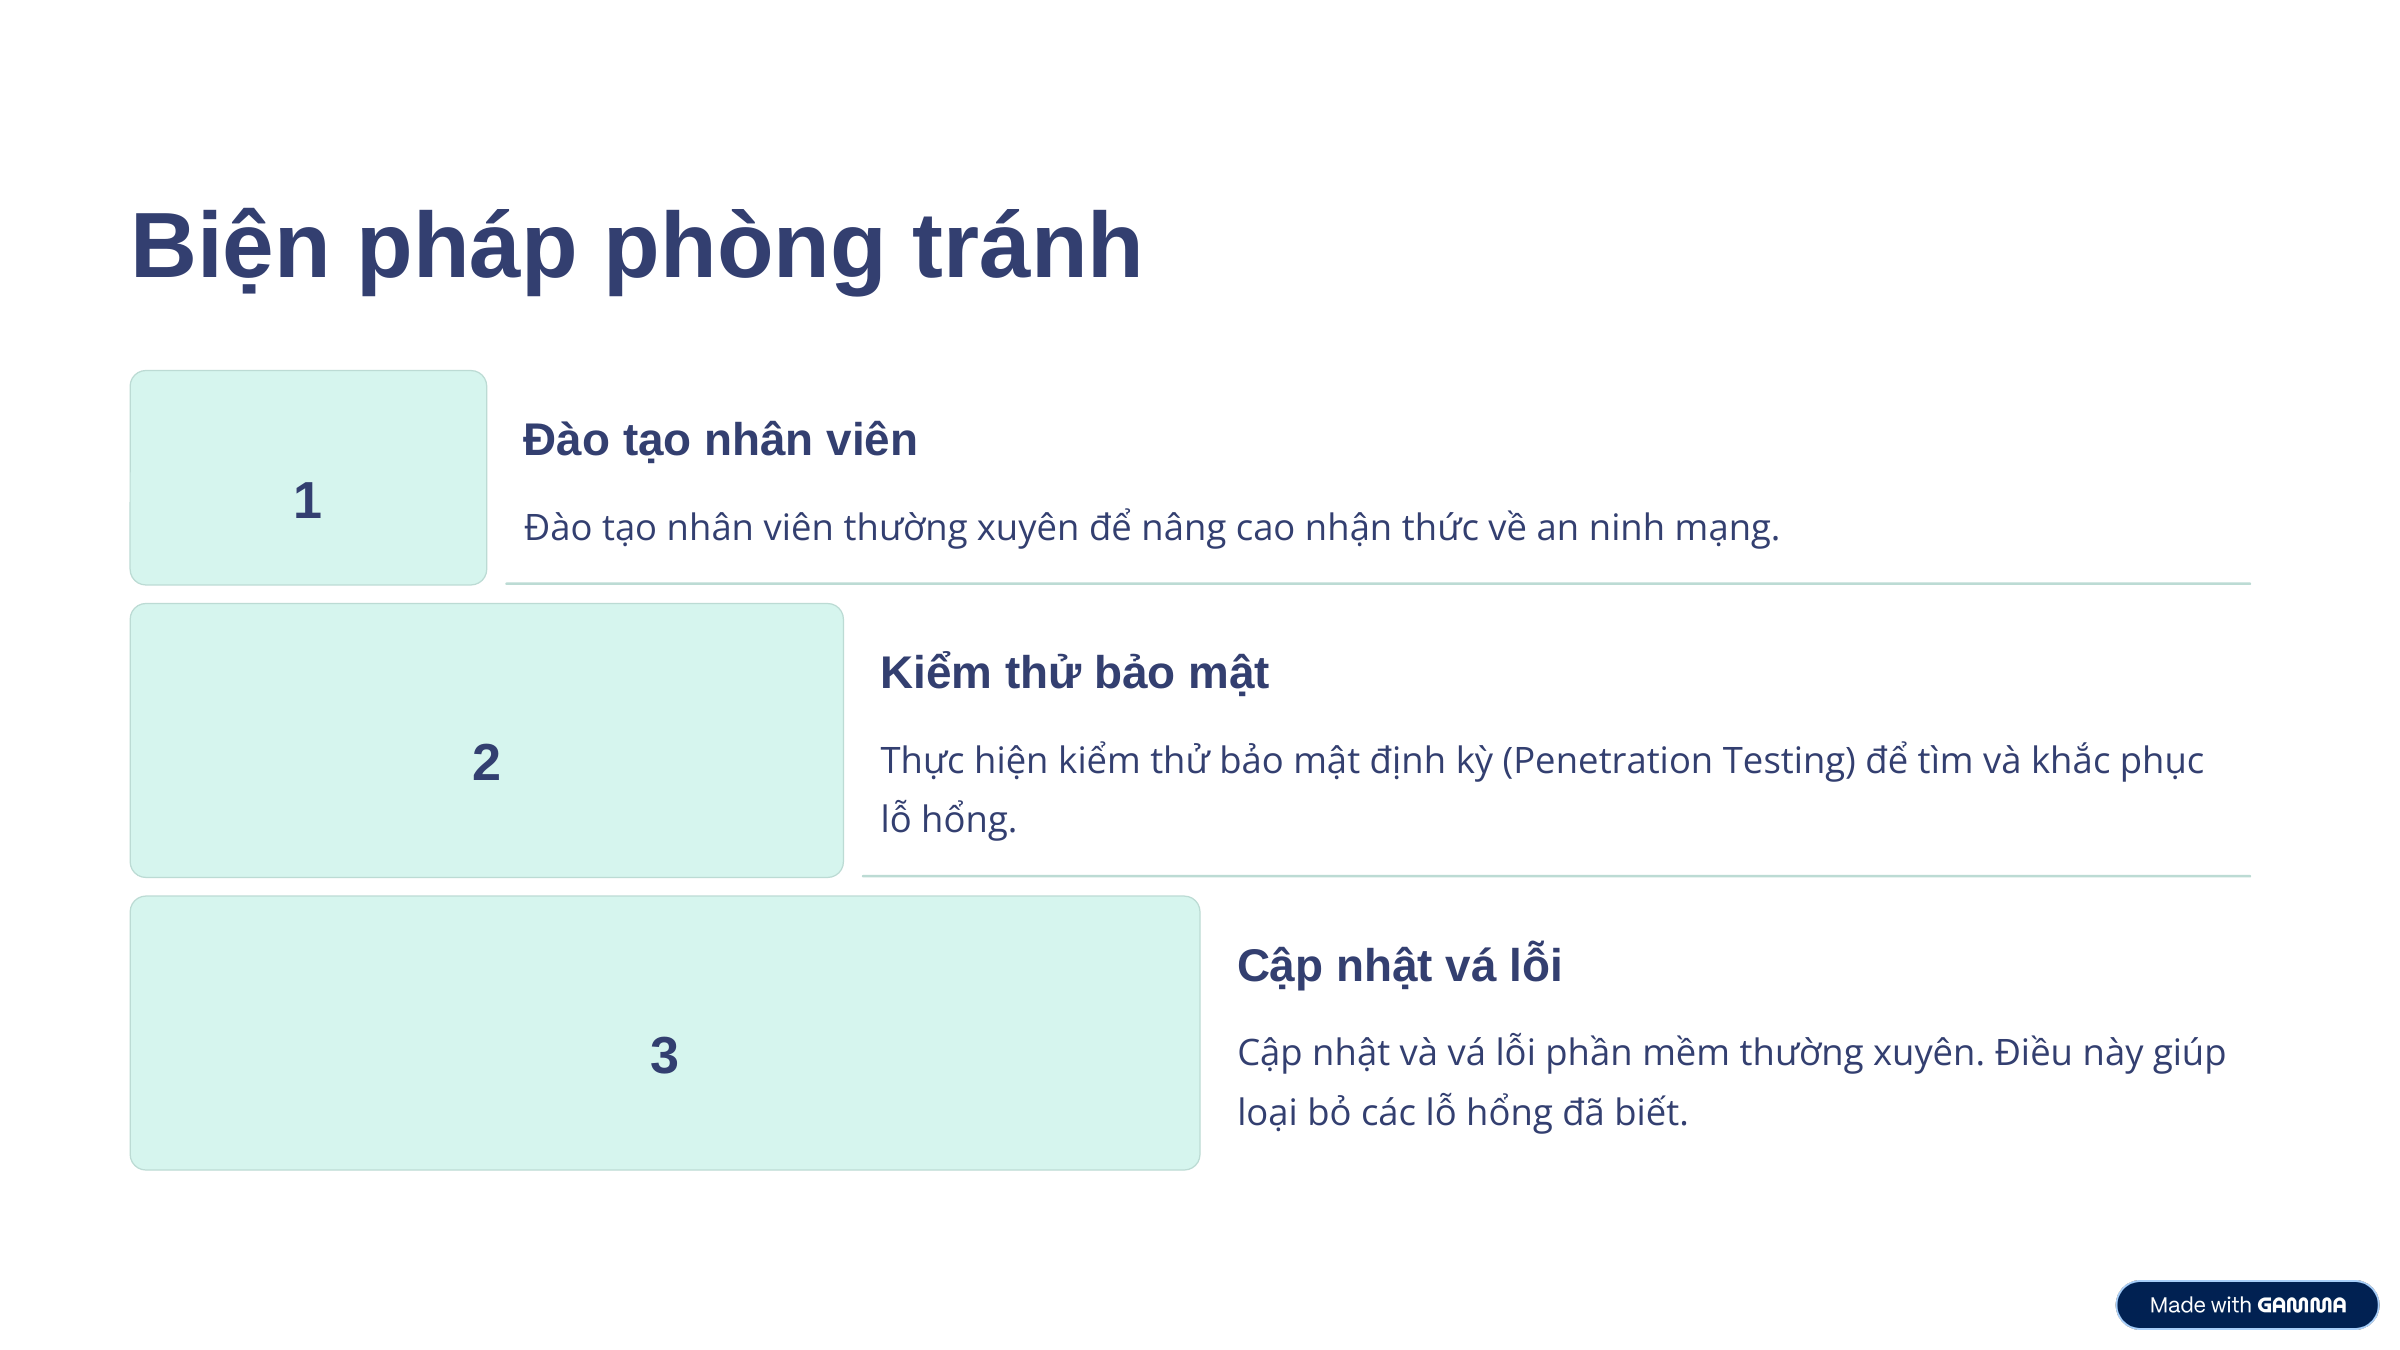

Biện pháp phòng tránh

Đào tạo nhân viên
1
Đào tạo nhân viên thường xuyên để nâng cao nhận thức về an ninh mạng.

Kiểm thử bảo mật
2
Thực hiện kiểm thử bảo mật định kỳ (Penetration Testing) để tìm và khắc phục lỗ hổng.

Cập nhật vá lỗi
3
Cập nhật và vá lỗi phần mềm thường xuyên. Điều này giúp loại bỏ các lỗ hổng đã biết.